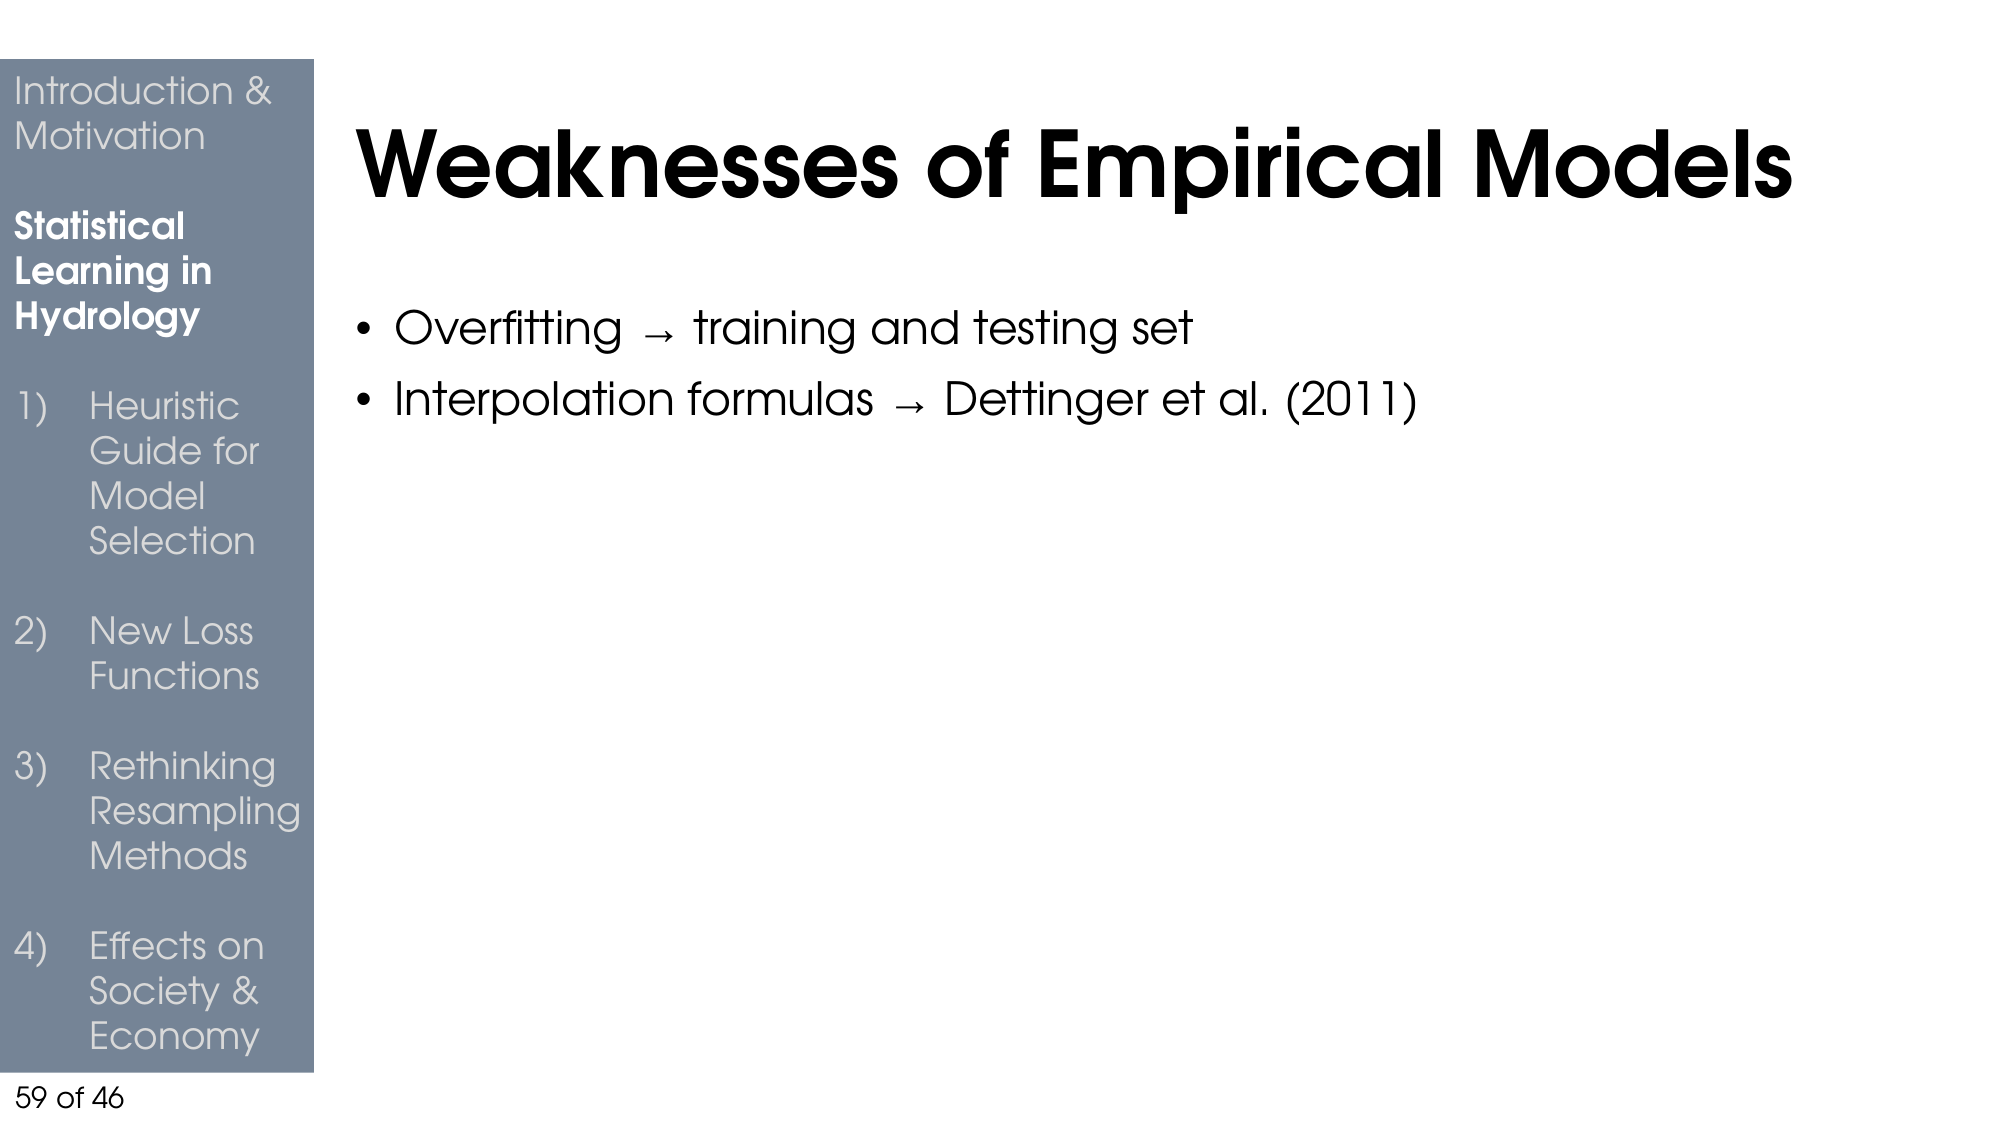

# Weaknesses of Empirical Models
Introduction & Motivation

Statistical Learning in Hydrology

Heuristic Guide for Model Selection

New Loss Functions

Rethinking Resampling Methods

Effects on Society & Economy
Overfitting → training and testing set
Interpolation formulas → Dettinger et al. (2011)